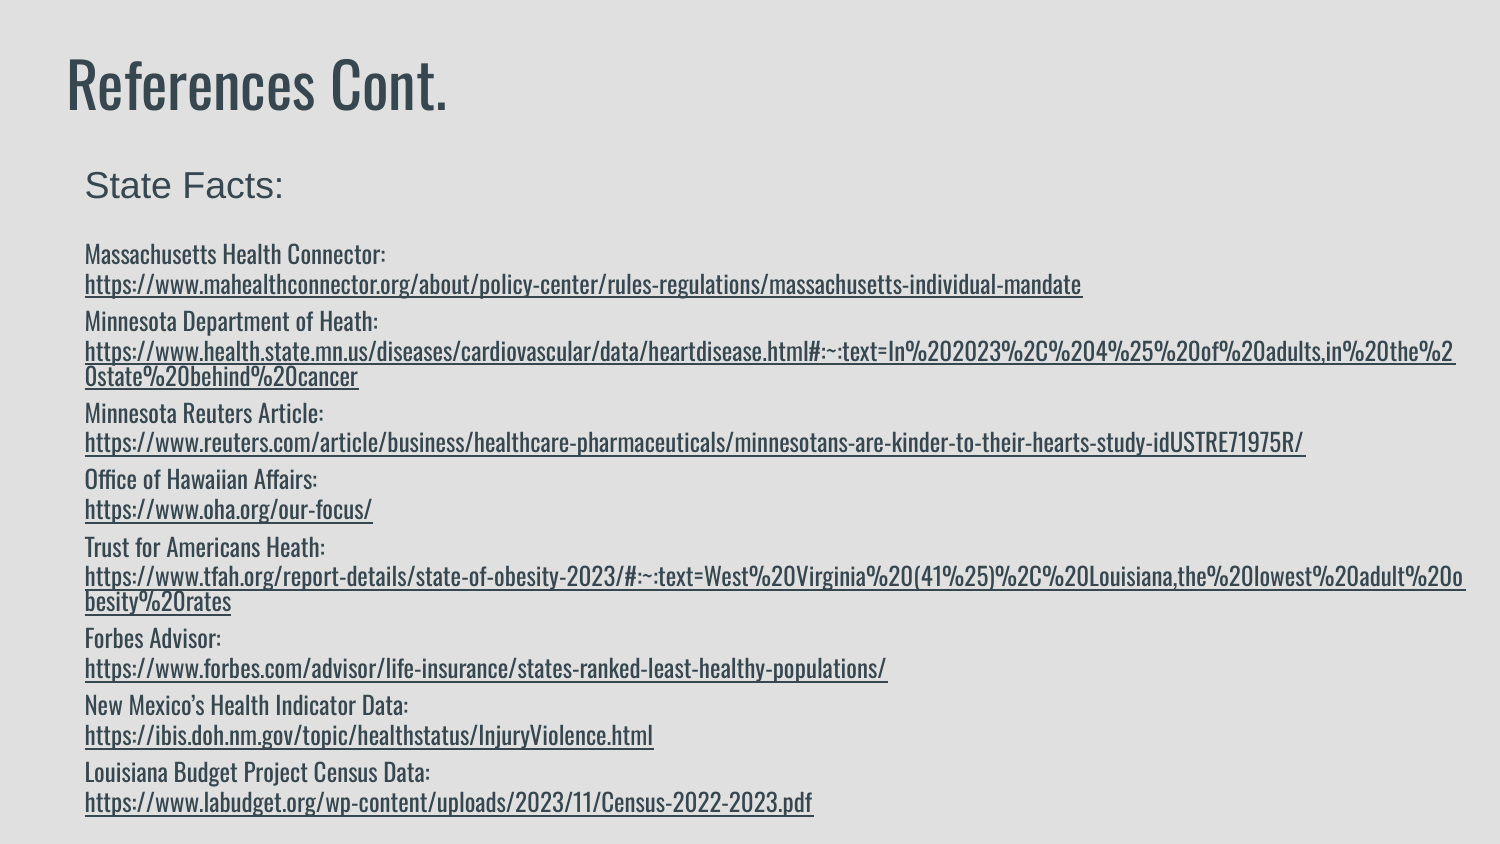

# References Cont.
State Facts:
Massachusetts Health Connector:
https://www.mahealthconnector.org/about/policy-center/rules-regulations/massachusetts-individual-mandate
Minnesota Department of Heath: https://www.health.state.mn.us/diseases/cardiovascular/data/heartdisease.html#:~:text=In%202023%2C%204%25%20of%20adults,in%20the%20state%20behind%20cancer
Minnesota Reuters Article: https://www.reuters.com/article/business/healthcare-pharmaceuticals/minnesotans-are-kinder-to-their-hearts-study-idUSTRE71975R/
Office of Hawaiian Affairs:
https://www.oha.org/our-focus/
Trust for Americans Heath: https://www.tfah.org/report-details/state-of-obesity-2023/#:~:text=West%20Virginia%20(41%25)%2C%20Louisiana,the%20lowest%20adult%20obesity%20rates
Forbes Advisor:
https://www.forbes.com/advisor/life-insurance/states-ranked-least-healthy-populations/
New Mexico’s Health Indicator Data:
https://ibis.doh.nm.gov/topic/healthstatus/InjuryViolence.html
Louisiana Budget Project Census Data:
https://www.labudget.org/wp-content/uploads/2023/11/Census-2022-2023.pdf